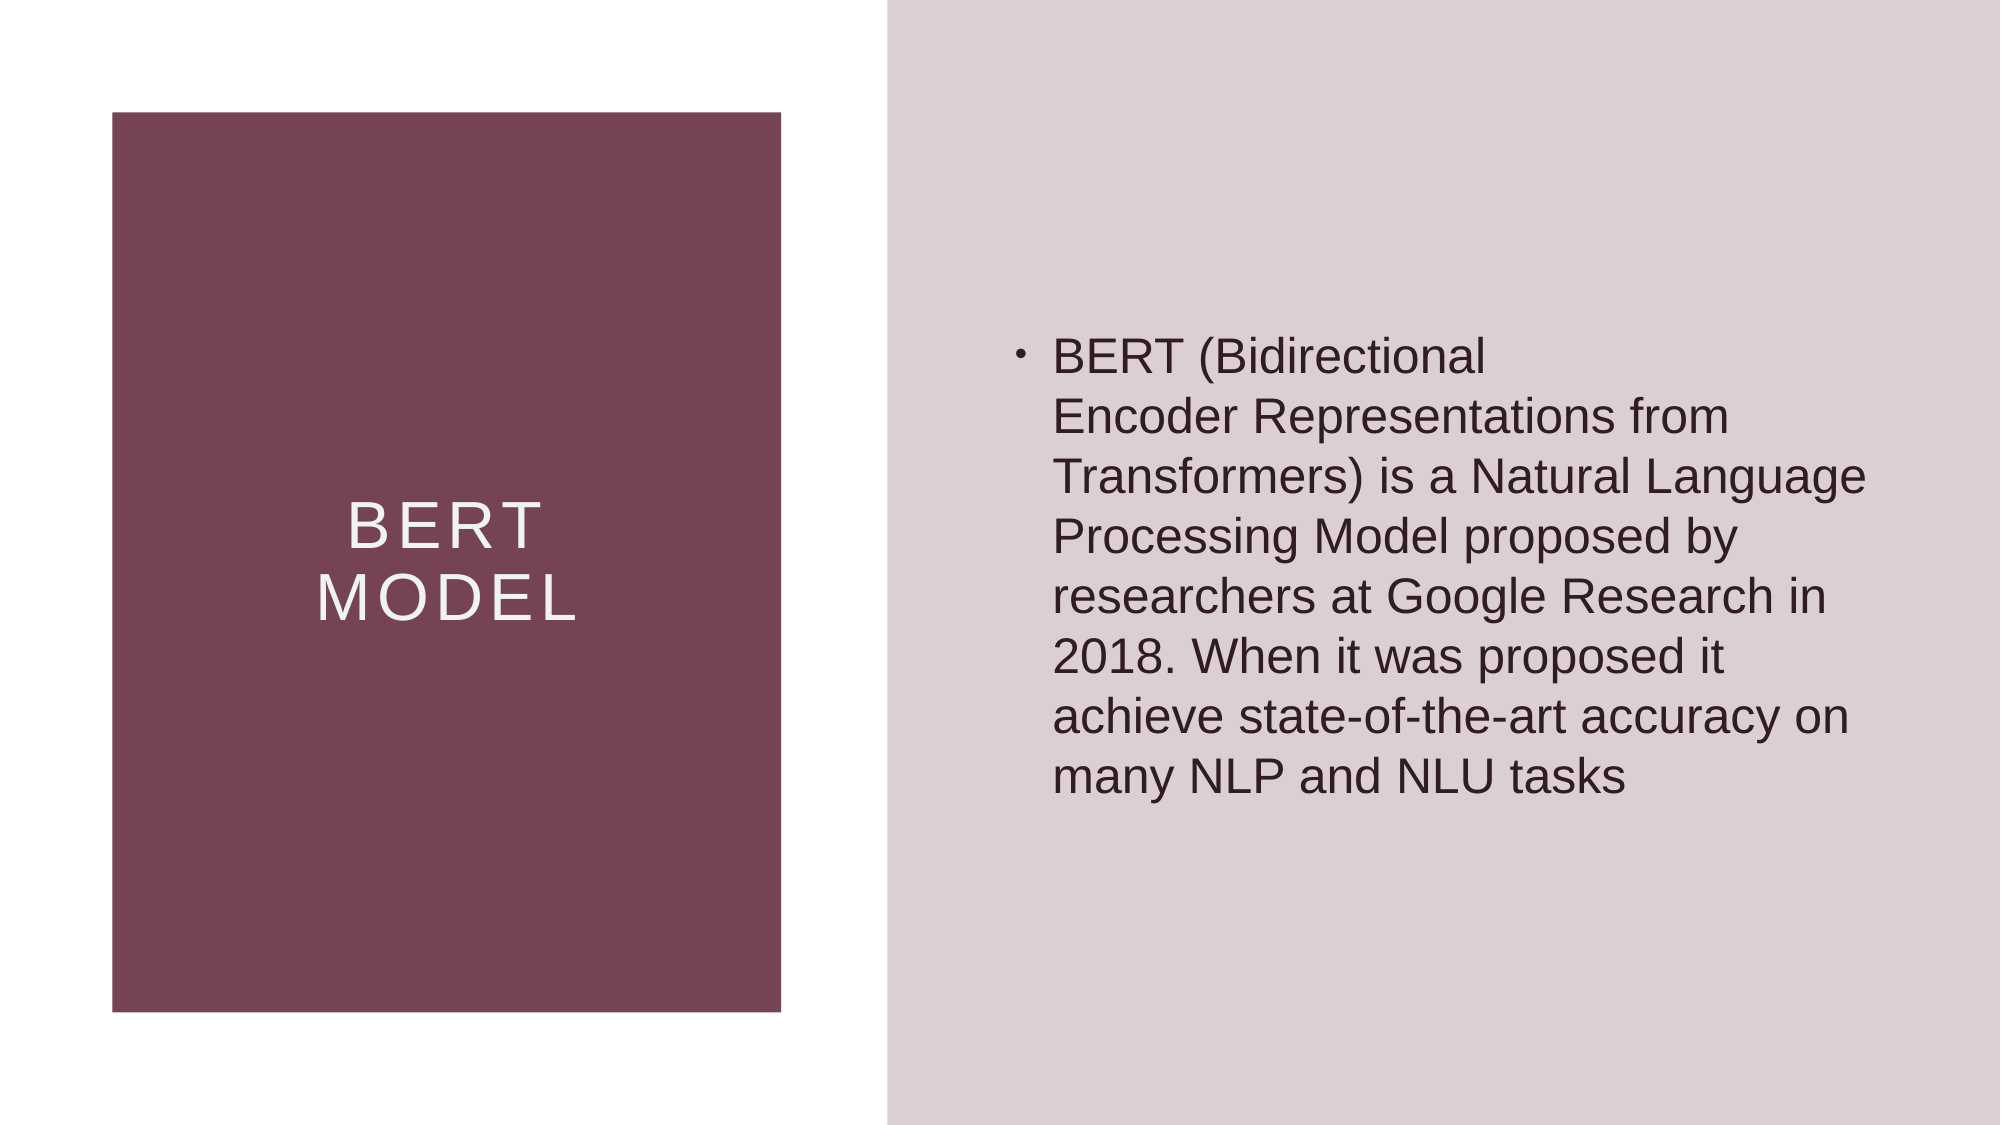

BERT (Bidirectional Encoder Representations from Transformers) is a Natural Language Processing Model proposed by researchers at Google Research in 2018. When it was proposed it achieve state-of-the-art accuracy on many NLP and NLU tasks

# BERT MODEL